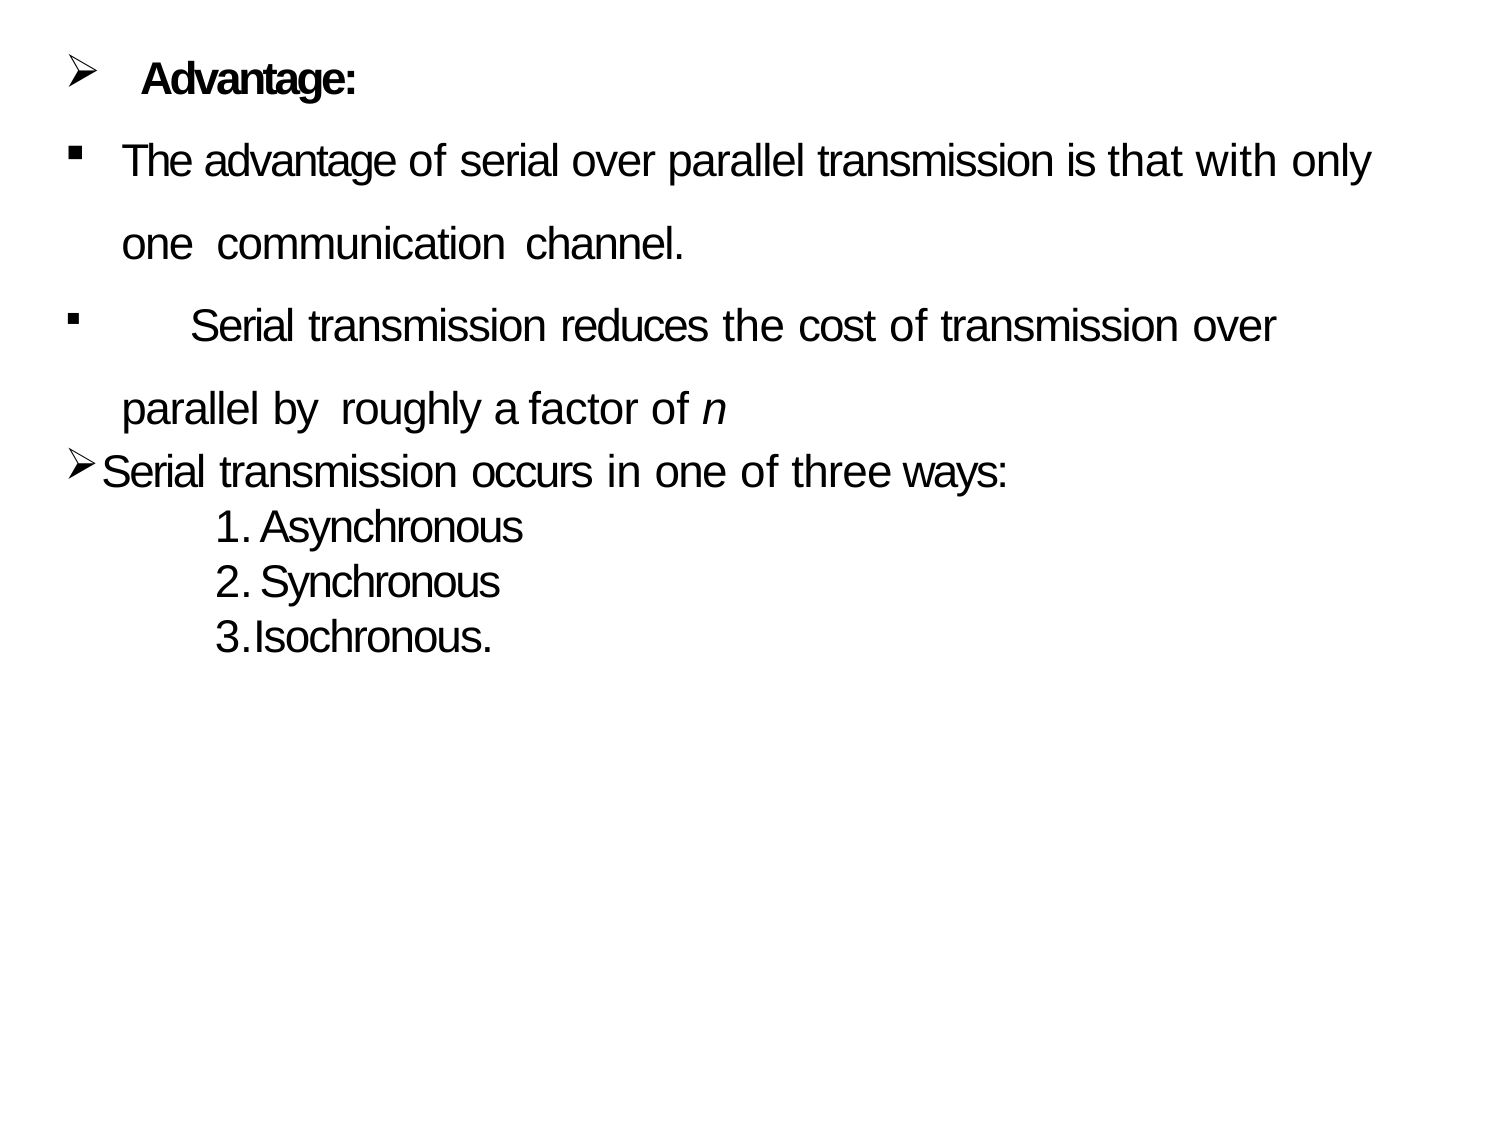

Advantage:
The advantage of serial over parallel transmission is that with only one  communication channel.
	Serial transmission reduces the cost of transmission over parallel by  roughly a factor of n
Serial transmission occurs in one of three ways:
Asynchronous
Synchronous
Isochronous.